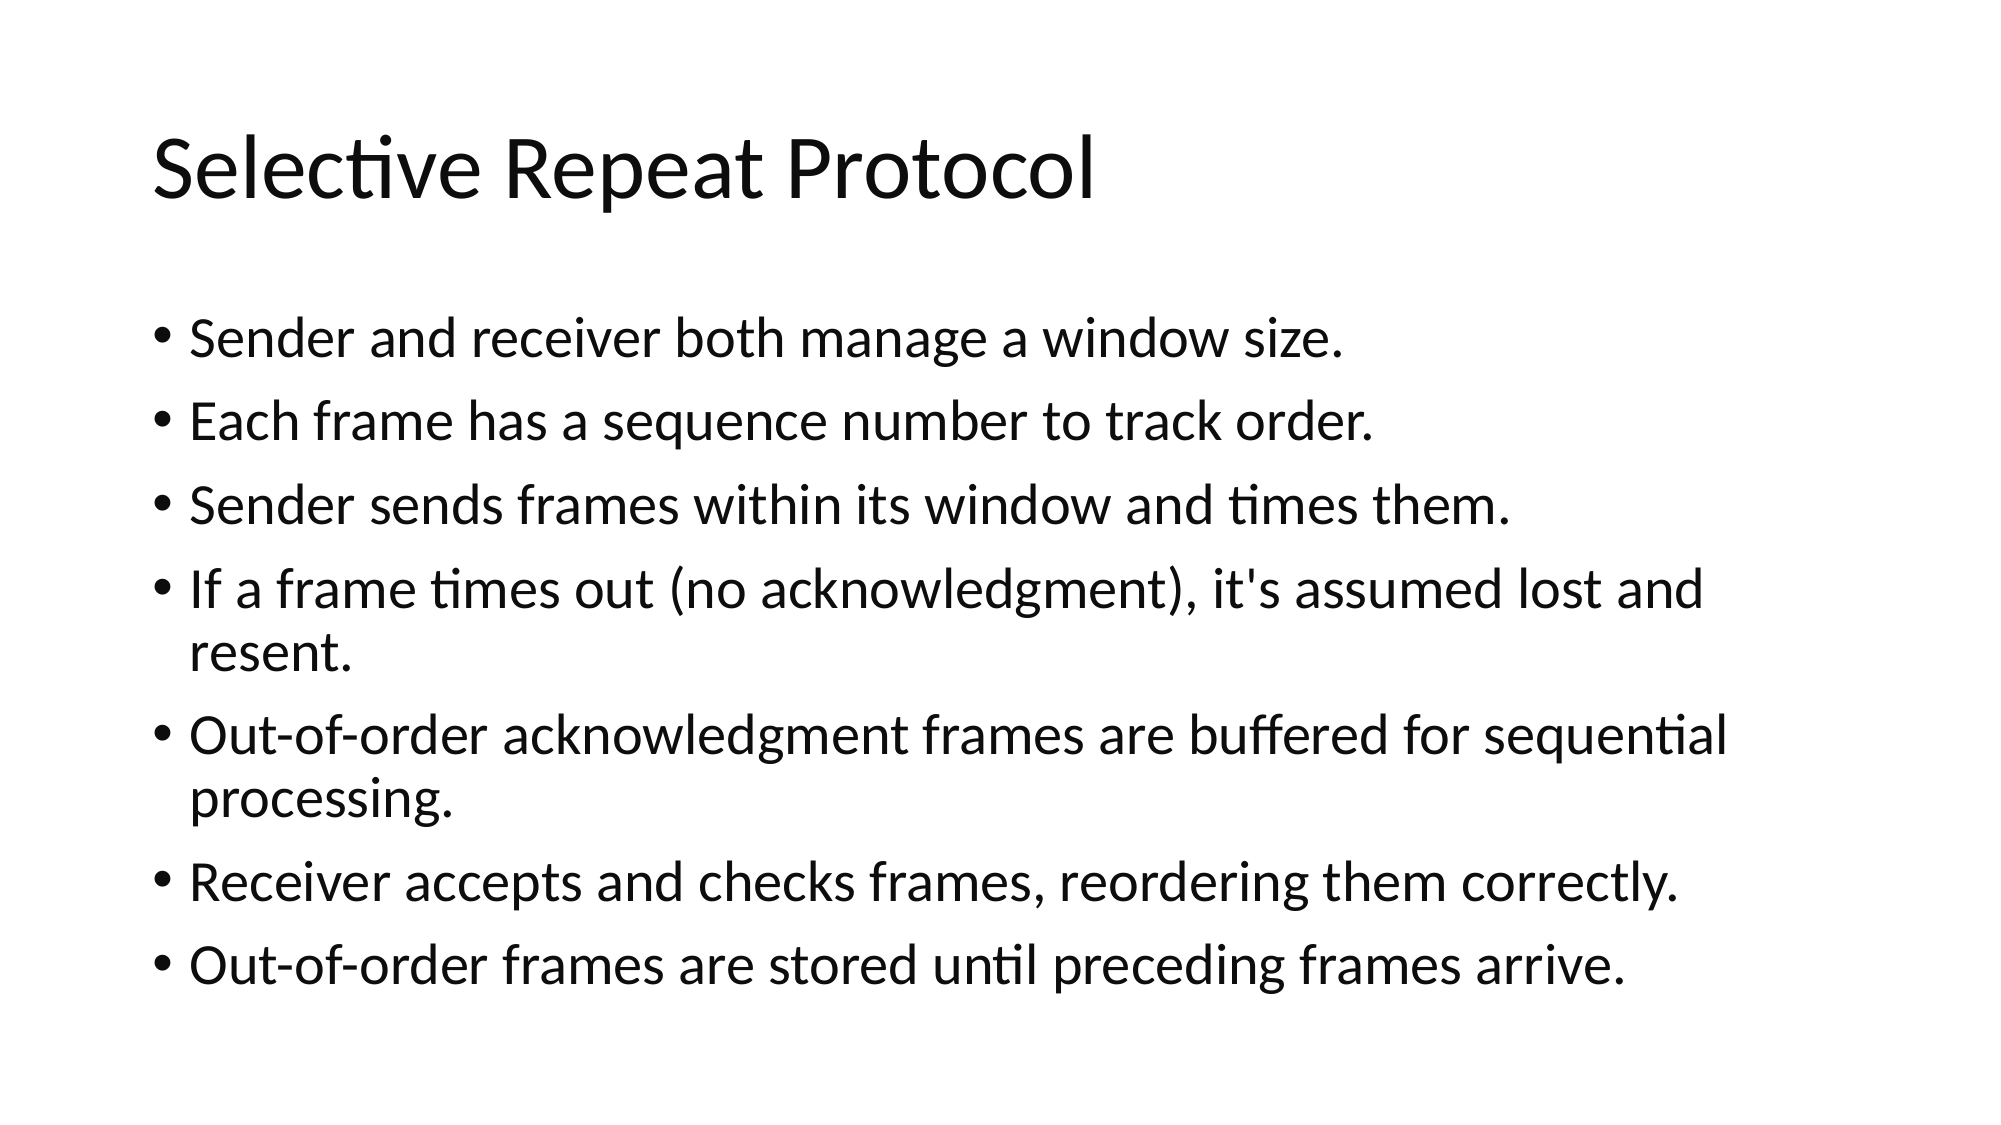

# Selective Repeat Protocol
Sender and receiver both manage a window size.
Each frame has a sequence number to track order.
Sender sends frames within its window and times them.
If a frame times out (no acknowledgment), it's assumed lost and resent.
Out-of-order acknowledgment frames are buffered for sequential processing.
Receiver accepts and checks frames, reordering them correctly.
Out-of-order frames are stored until preceding frames arrive.